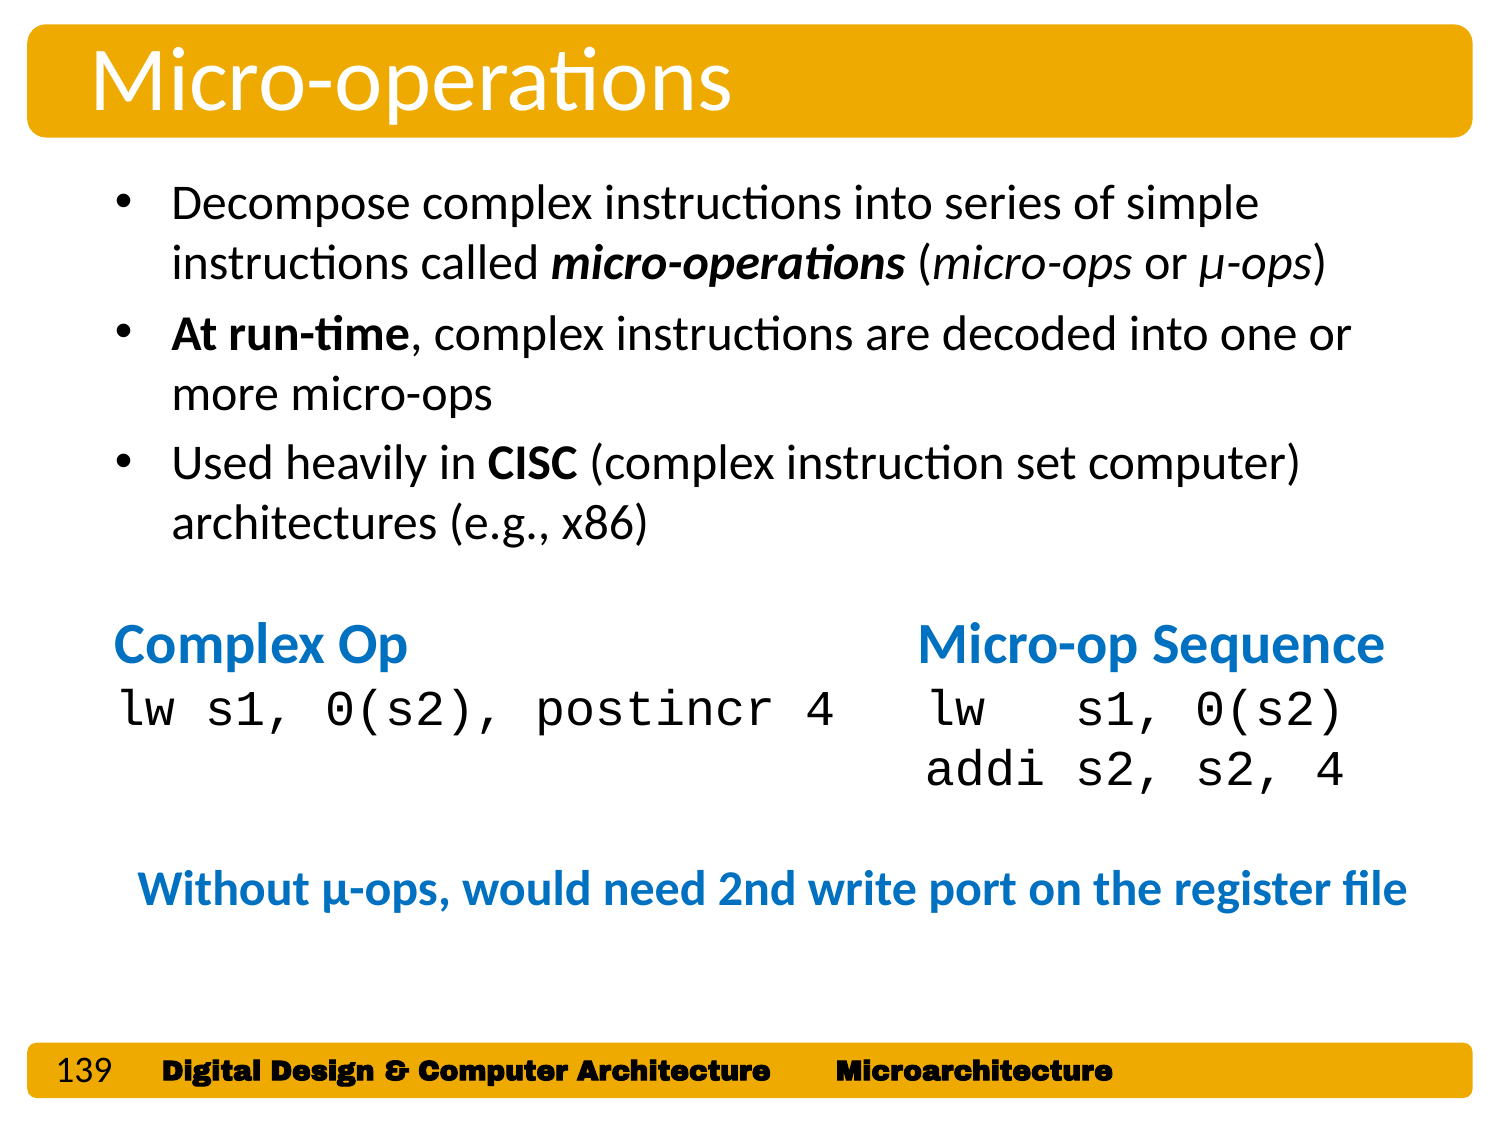

Micro-operations
Decompose complex instructions into series of simple instructions called micro-operations (micro-ops or µ-ops)
At run-time, complex instructions are decoded into one or more micro-ops
Used heavily in CISC (complex instruction set computer) architectures (e.g., x86)

Complex Op				    Micro-op Sequence
lw s1, 0(s2), postincr 4	  lw   s1, 0(s2)
					  addi s2, s2, 4

  Without μ-ops, would need 2nd write port on the register file
139